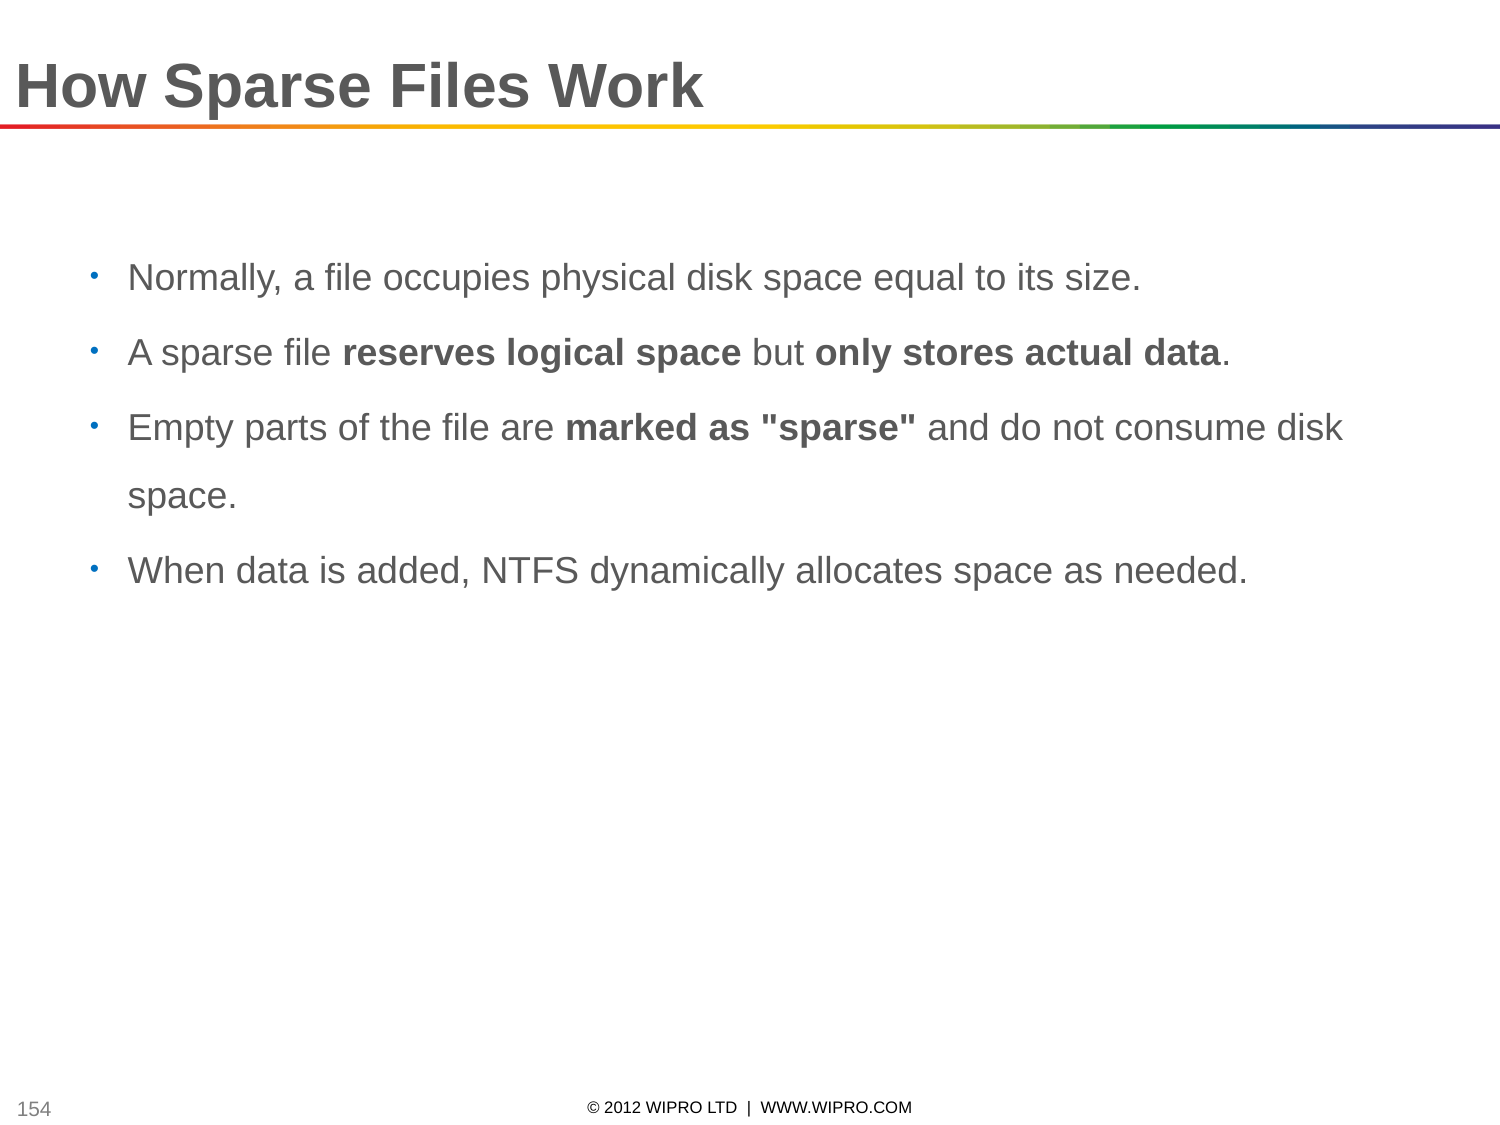

How Sparse Files Work

Normally, a file occupies physical disk space equal to its size.
A sparse file reserves logical space but only stores actual data.
Empty parts of the file are marked as "sparse" and do not consume disk space.
When data is added, NTFS dynamically allocates space as needed.